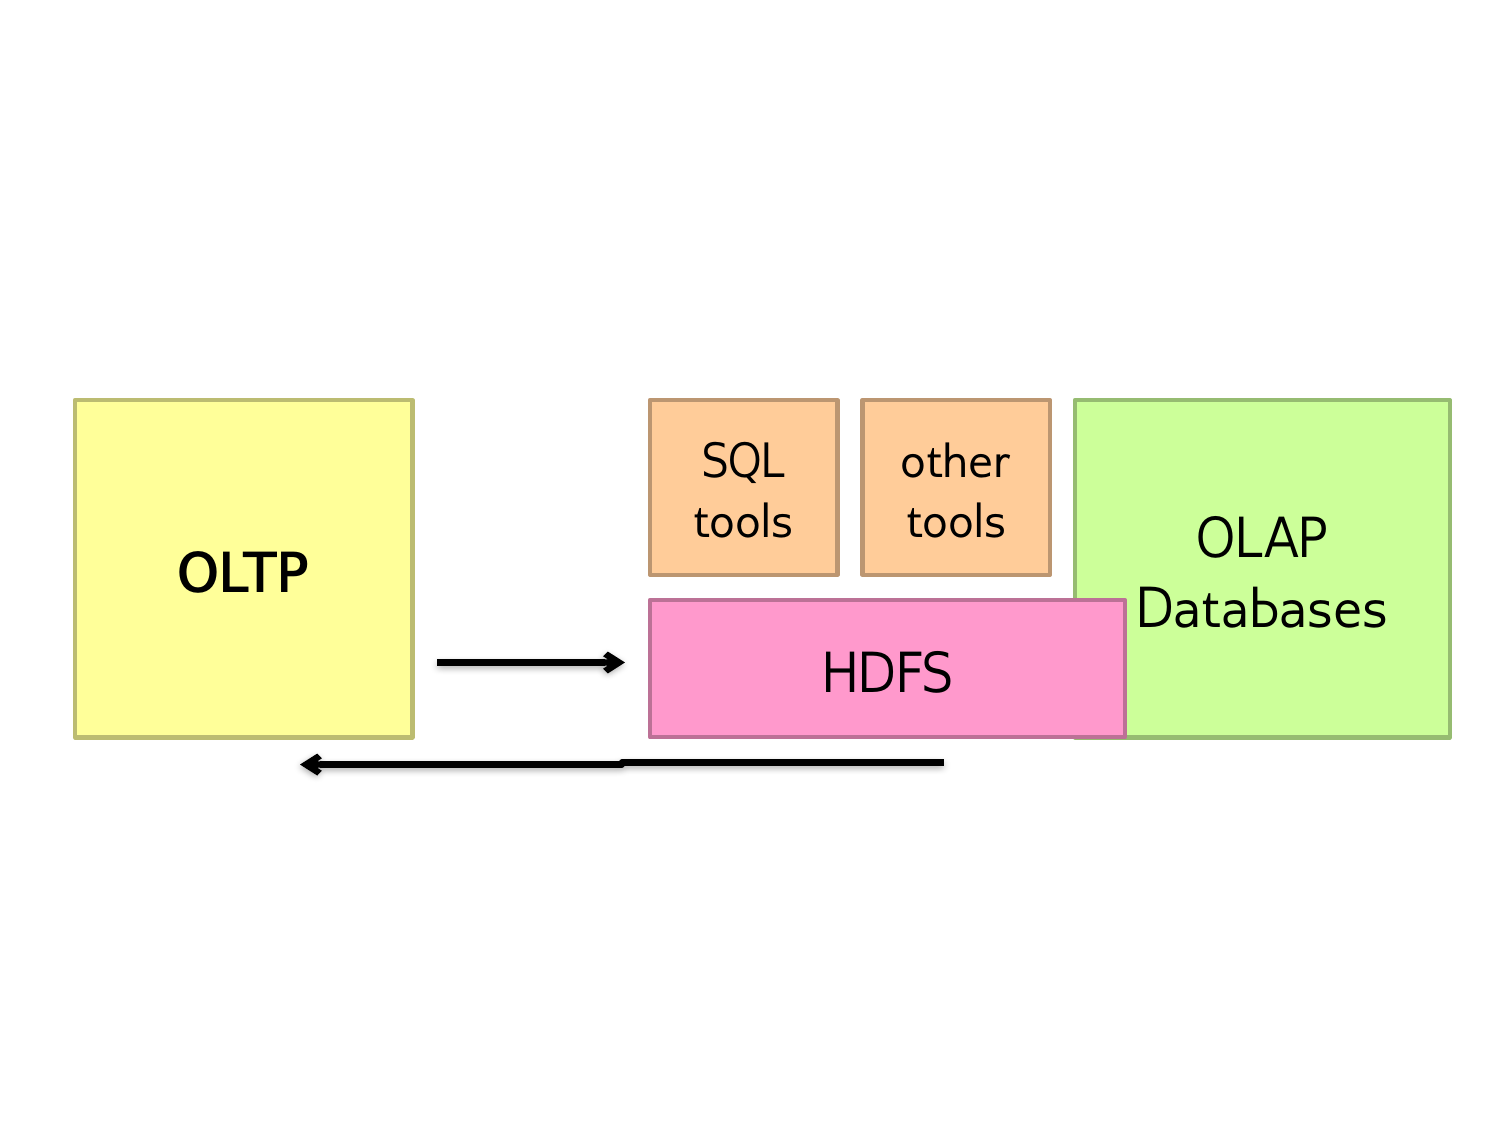

OLTP
SQL tools
other tools
OLAP
Databases
HDFS